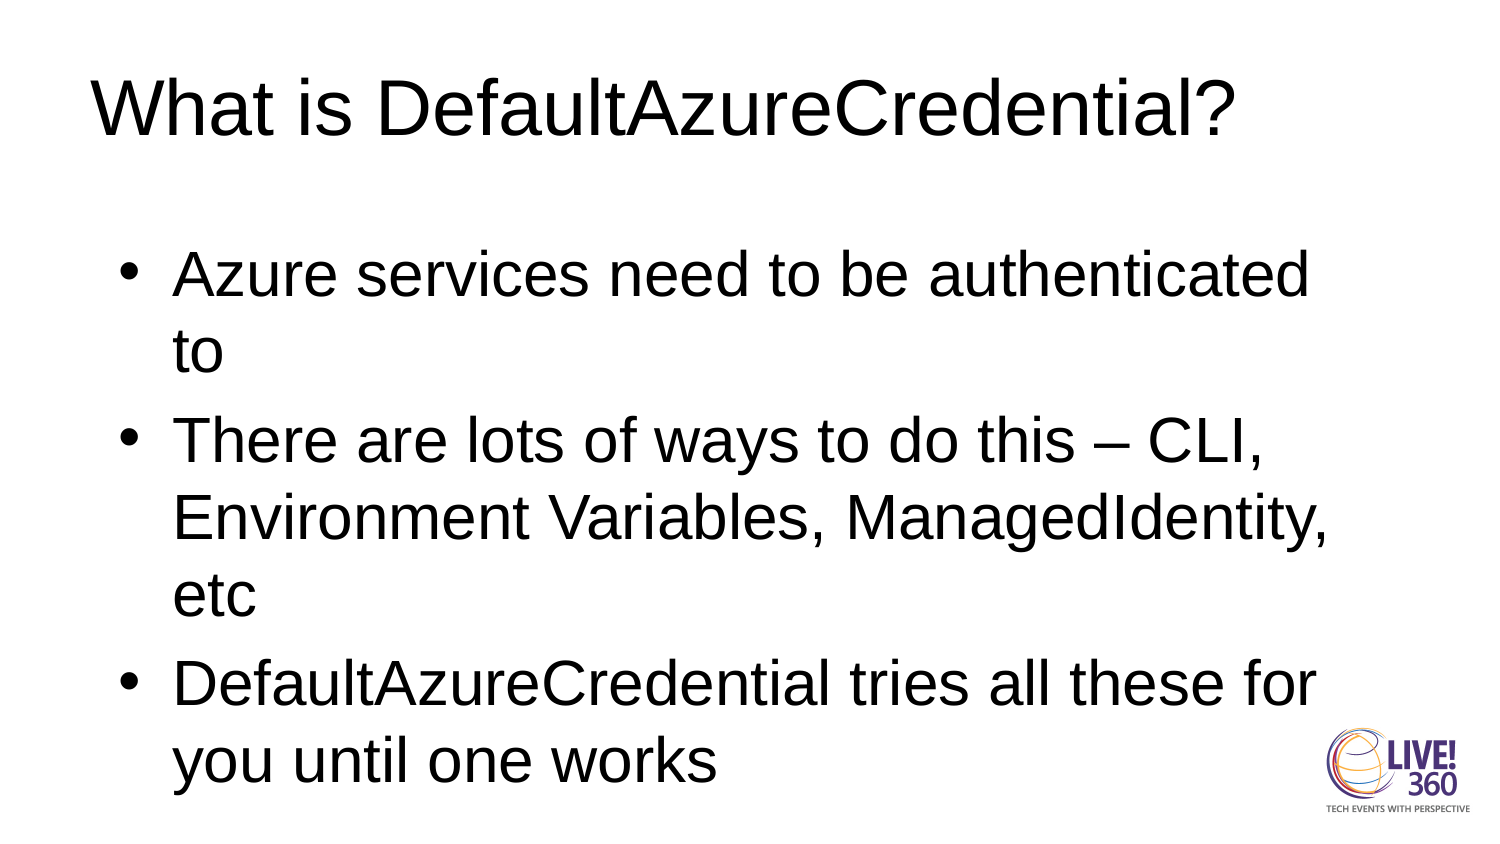

# What is DefaultAzureCredential?
Azure services need to be authenticated to
There are lots of ways to do this – CLI, Environment Variables, ManagedIdentity, etc
DefaultAzureCredential tries all these for you until one works